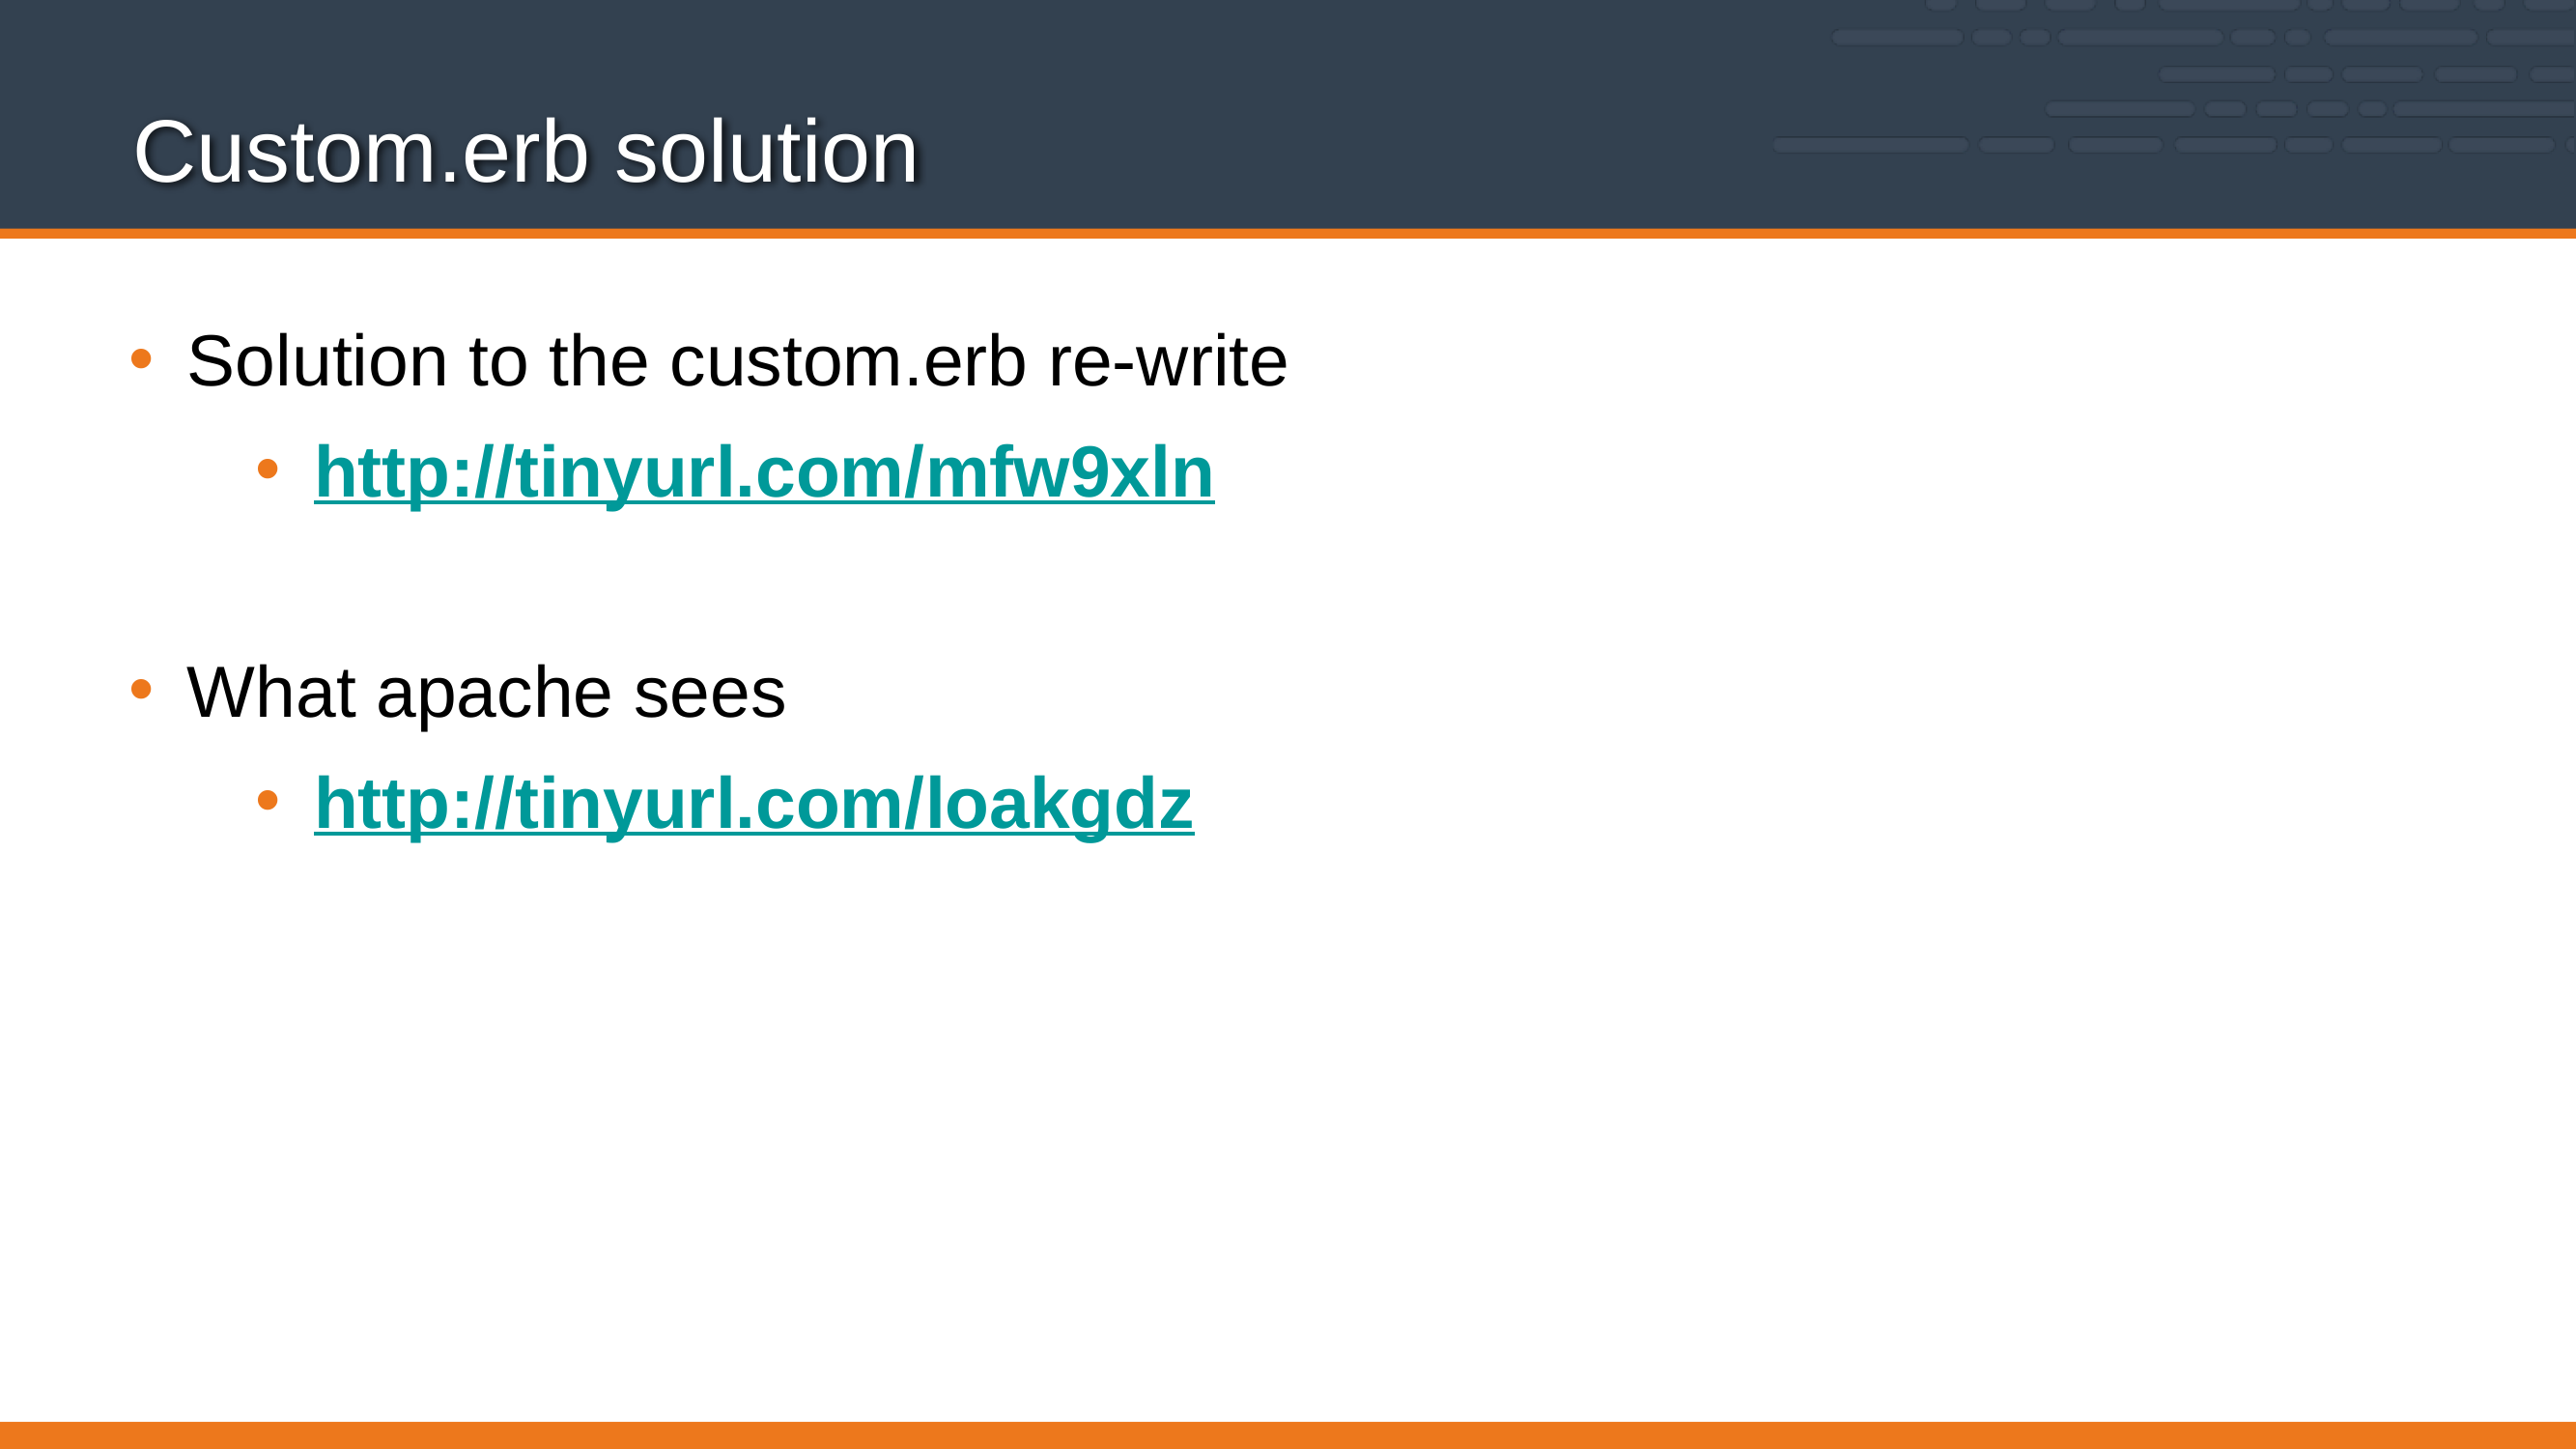

# Custom.erb solution
Solution to the custom.erb re-write
http://tinyurl.com/mfw9xln

What apache sees
http://tinyurl.com/loakgdz